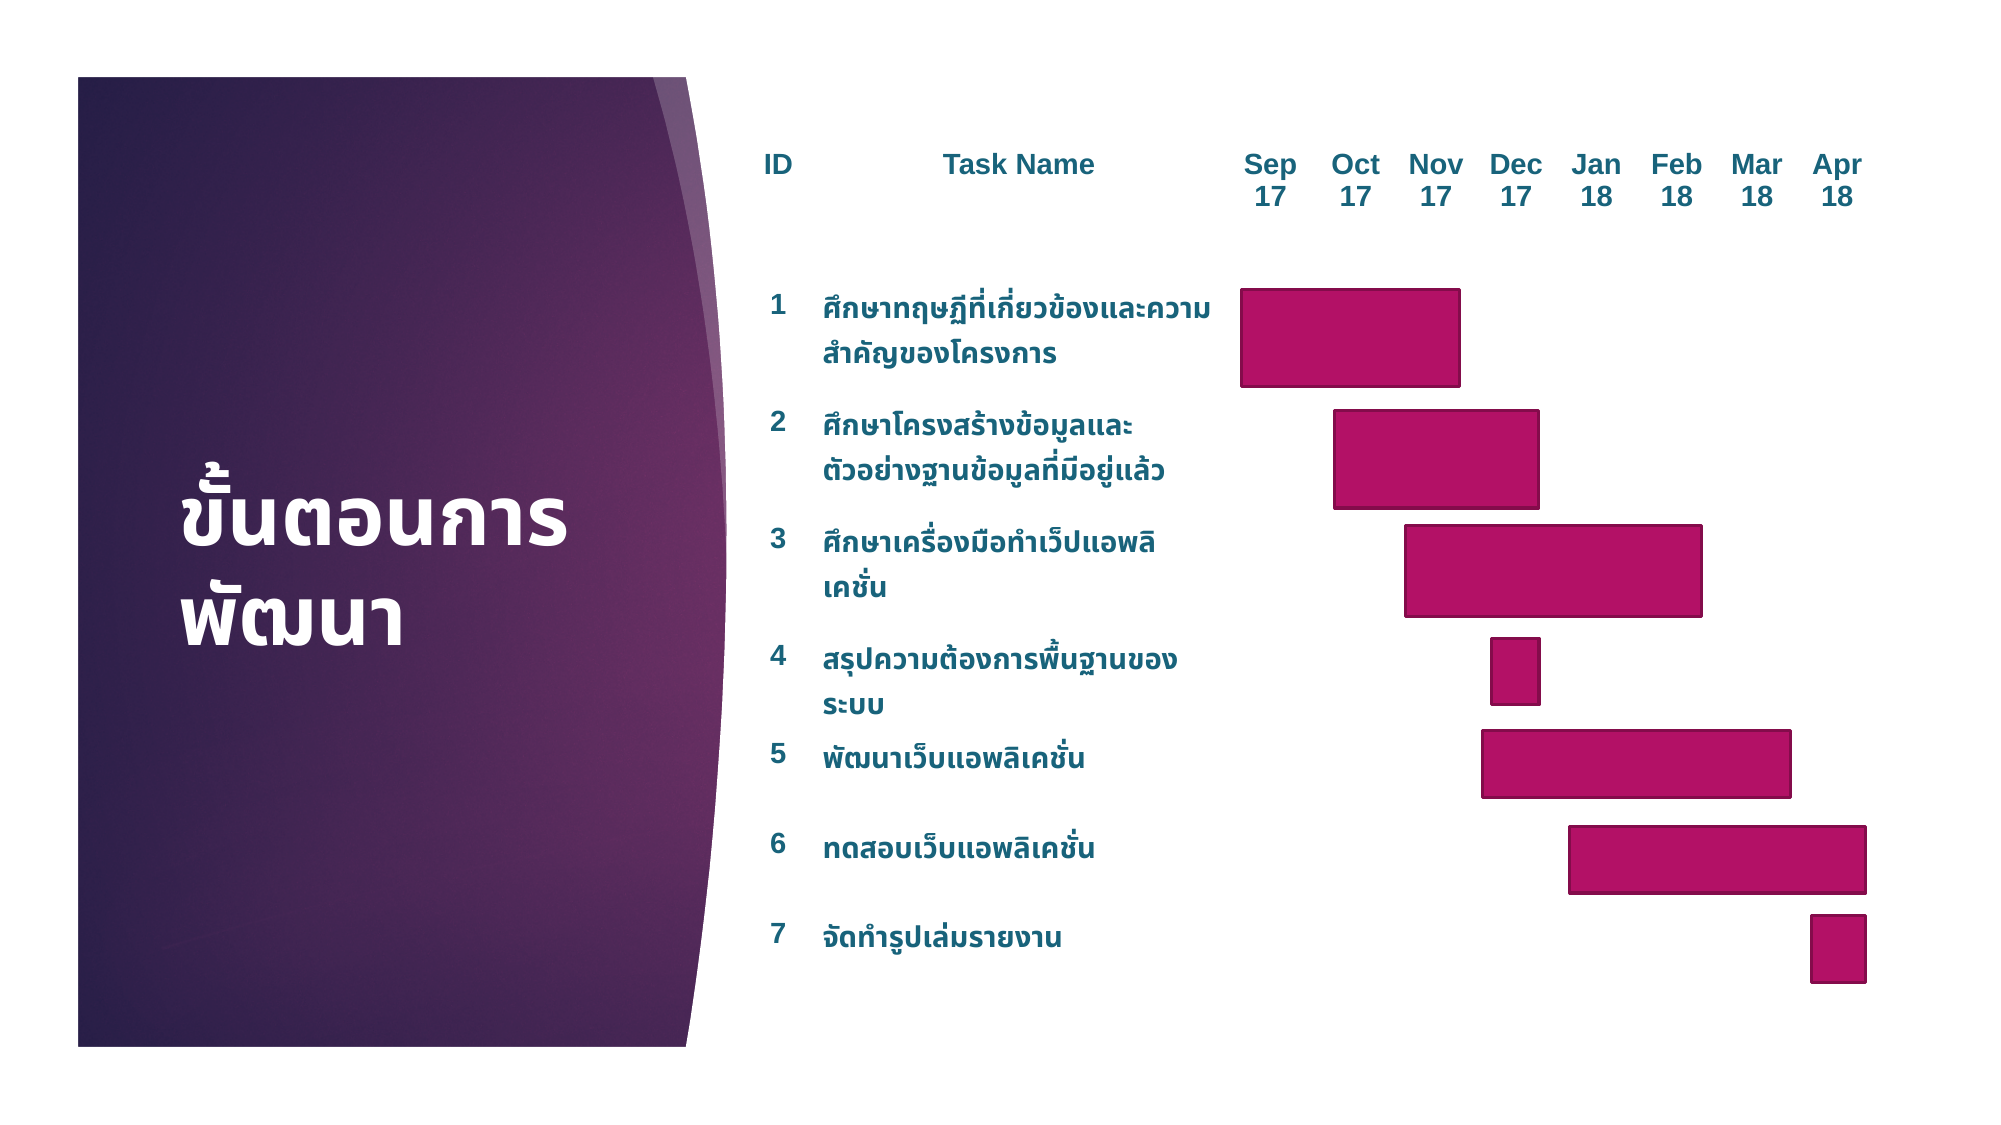

| ID | Task Name | Sep 17 | Oct 17 | Nov 17 | Dec 17 | Jan 18 | Feb 18 | Mar 18 | Apr 18 |
| --- | --- | --- | --- | --- | --- | --- | --- | --- | --- |
| 1 | ศึกษาทฤษฏีที่เกี่ยวข้องและความสำคัญของโครงการ |  |  |  |  |  |  |  |  |
| 2 | ศึกษาโครงสร้างข้อมูลและตัวอย่างฐานข้อมูลที่มีอยู่แล้ว |  |  |  |  |  |  |  |  |
| 3 | ศึกษาเครื่องมือทำเว็ปแอพลิเคชั่น |  |  |  |  |  |  |  |  |
| 4 | สรุปความต้องการพื้นฐานของระบบ |  |  |  |  |  |  |  |  |
| 5 | พัฒนาเว็บแอพลิเคชั่น |  |  |  |  |  |  |  |  |
| 6 | ทดสอบเว็บแอพลิเคชั่น |  |  |  |  |  |  |  |  |
| 7 | จัดทำรูปเล่มรายงาน |  |  |  |  |  |  |  |  |
# ขั้นตอนการพัฒนา